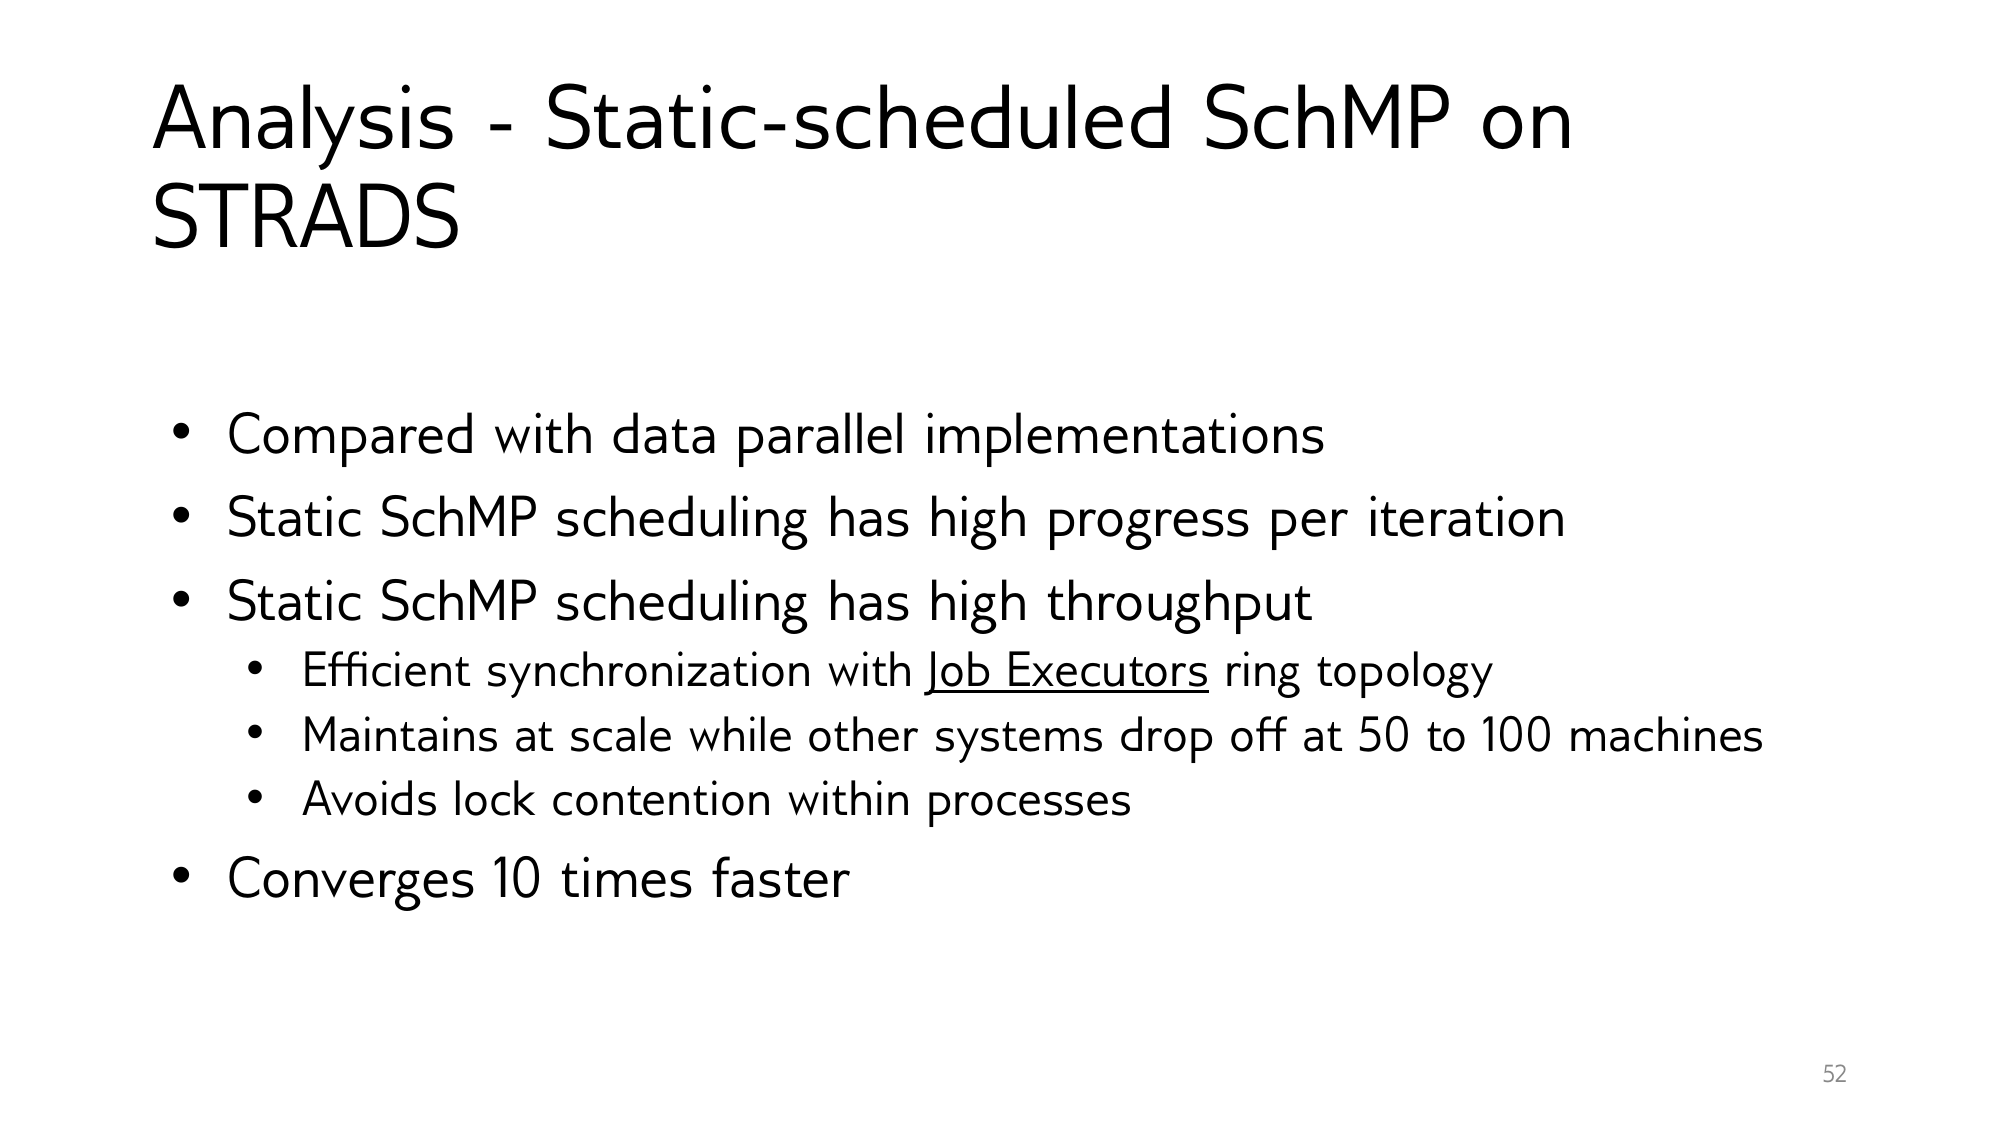

# Analysis - Static-scheduled SchMP on STRADS
Compared with data parallel implementations
Static SchMP scheduling has high progress per iteration
Static SchMP scheduling has high throughput
Efficient synchronization with Job Executors ring topology
Maintains at scale while other systems drop off at 50 to 100 machines
Avoids lock contention within processes
Converges 10 times faster
52